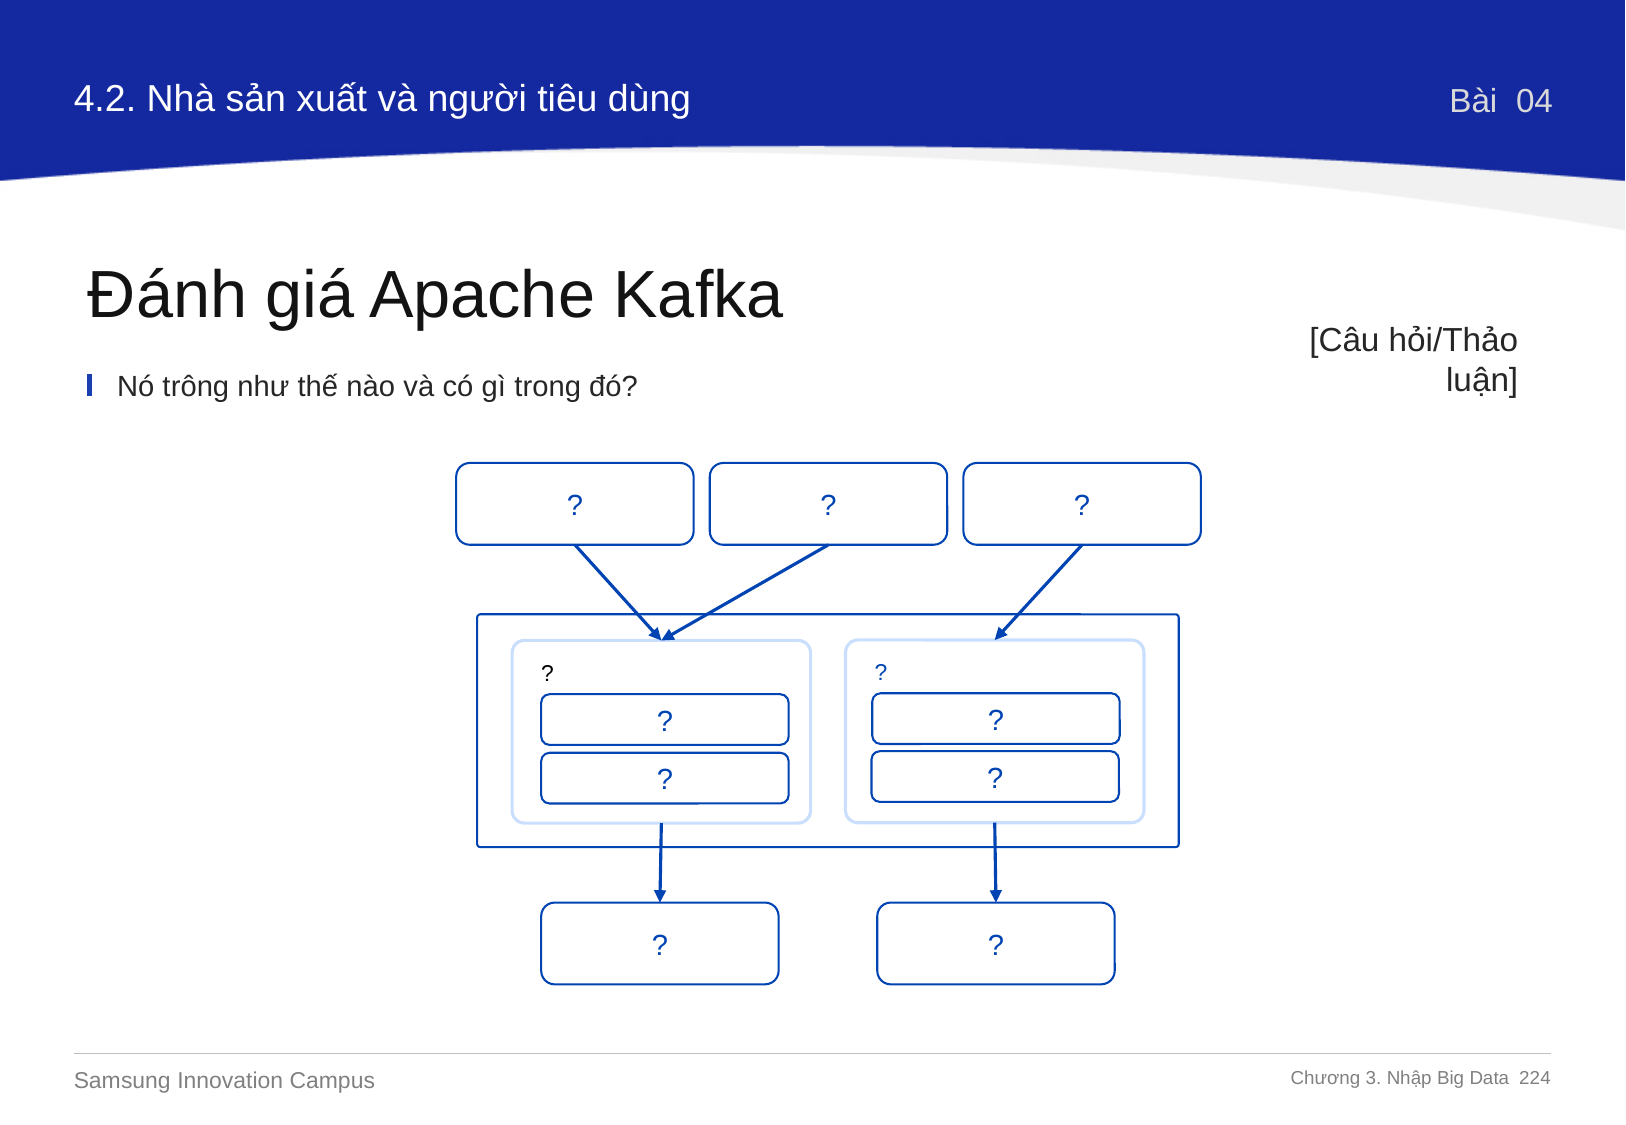

4.2. Nhà sản xuất và người tiêu dùng
Bài  04
Đánh giá Apache Kafka
[Câu hỏi/Thảo luận]
Nó trông như thế nào và có gì trong đó?
?
?
?

?
?
?
?
?
?
?
?